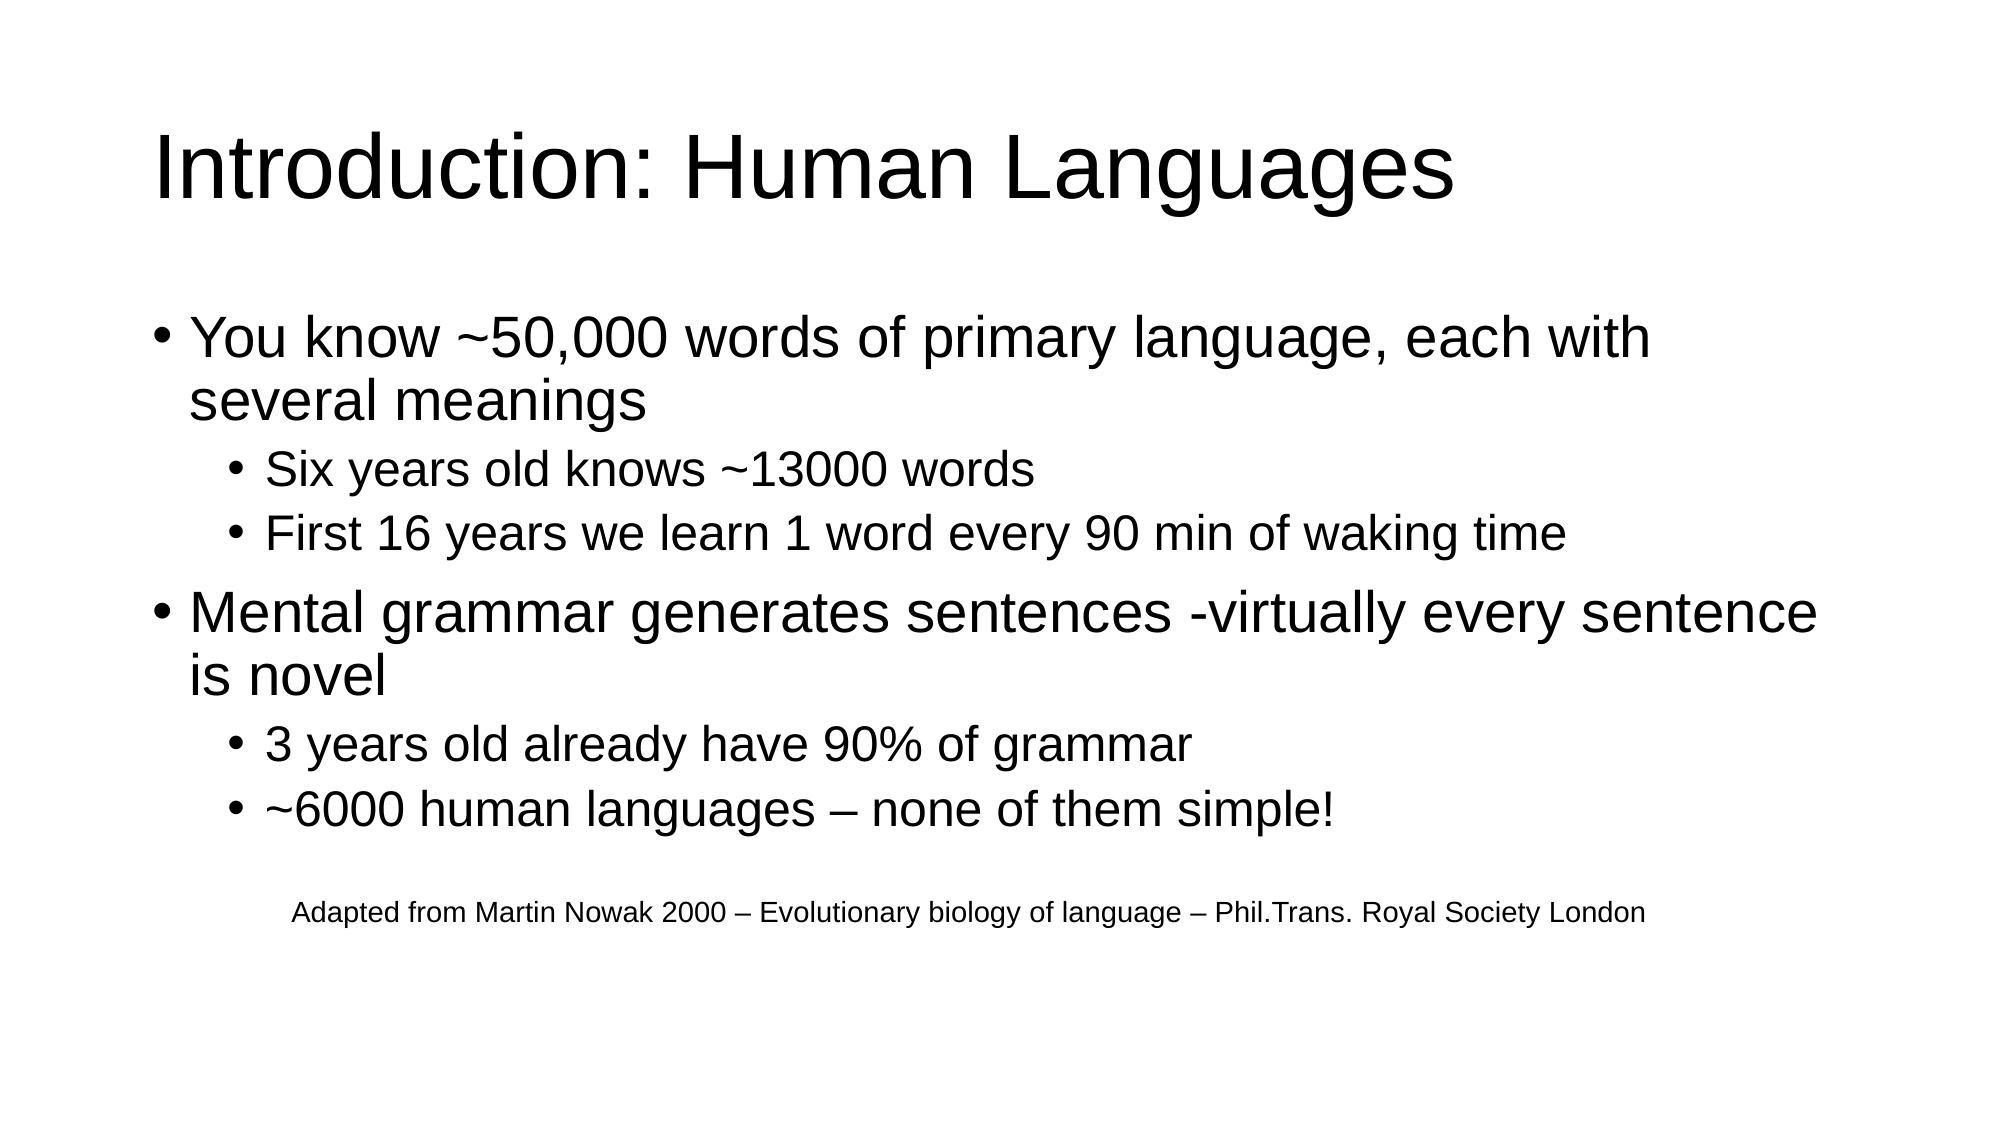

# Introduction: Human Languages
You know ~50,000 words of primary language, each with several meanings
Six years old knows ~13000 words
First 16 years we learn 1 word every 90 min of waking time
Mental grammar generates sentences -virtually every sentence is novel
3 years old already have 90% of grammar
~6000 human languages – none of them simple!

Adapted from Martin Nowak 2000 – Evolutionary biology of language – Phil.Trans. Royal Society London